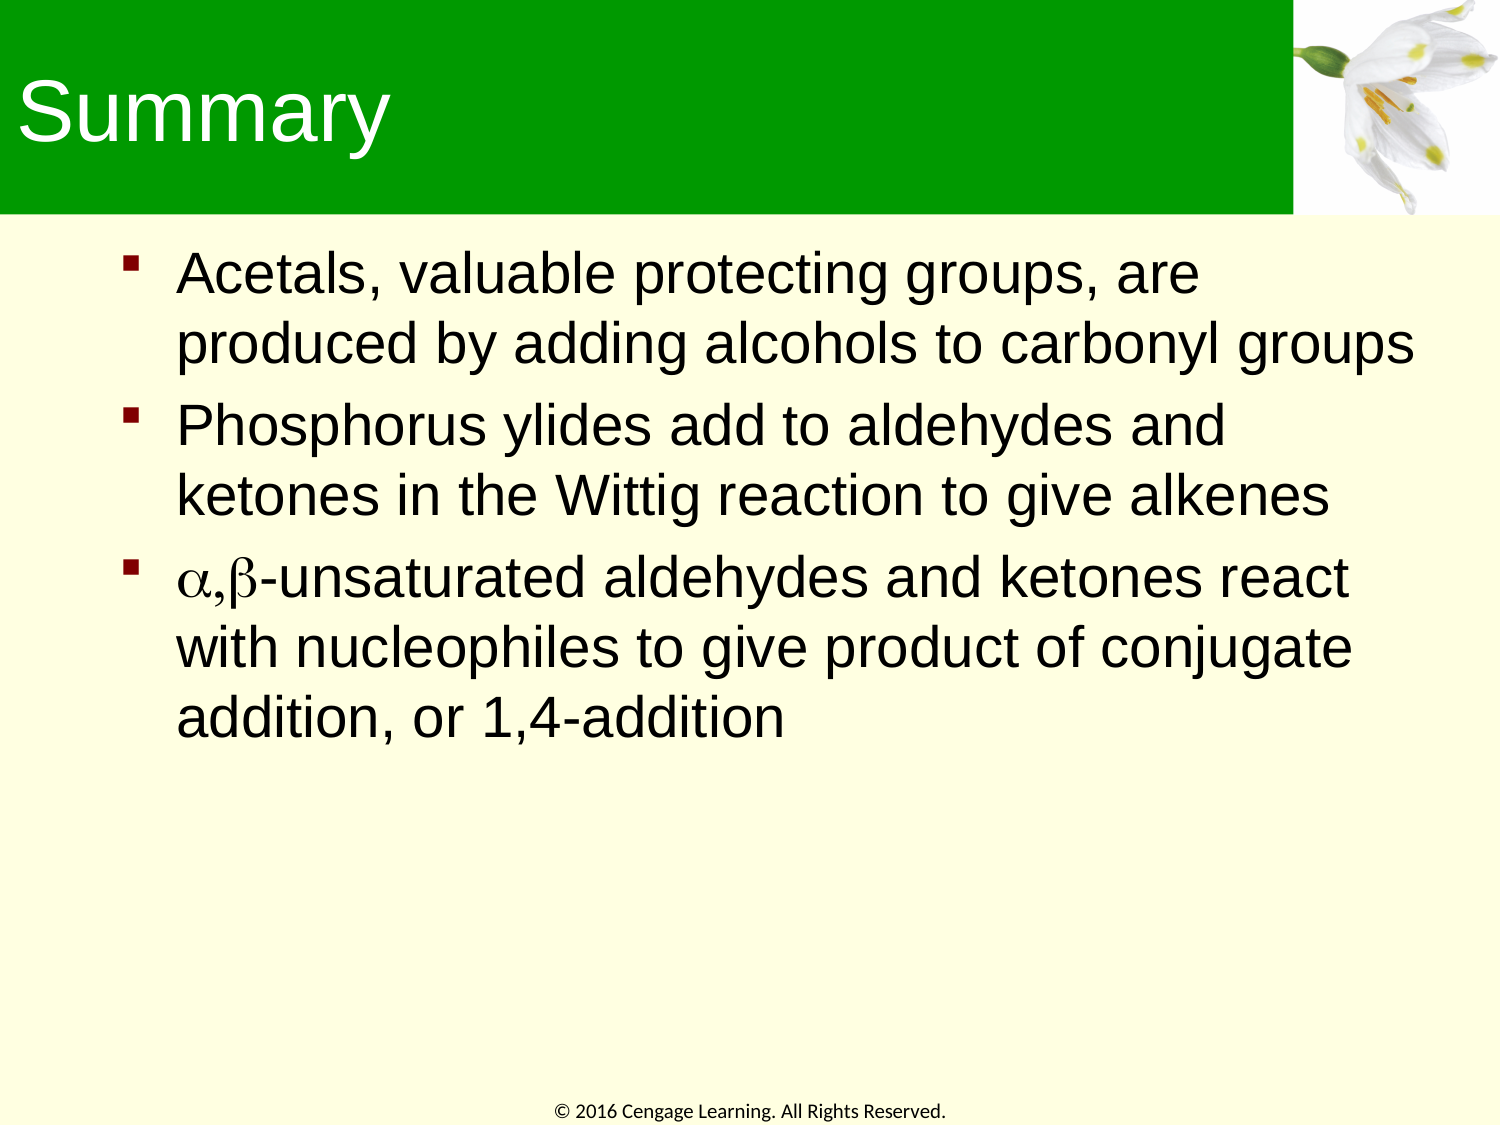

# Summary
Acetals, valuable protecting groups, are produced by adding alcohols to carbonyl groups
Phosphorus ylides add to aldehydes and ketones in the Wittig reaction to give alkenes
α,β-unsaturated aldehydes and ketones react with nucleophiles to give product of conjugate addition, or 1,4-addition